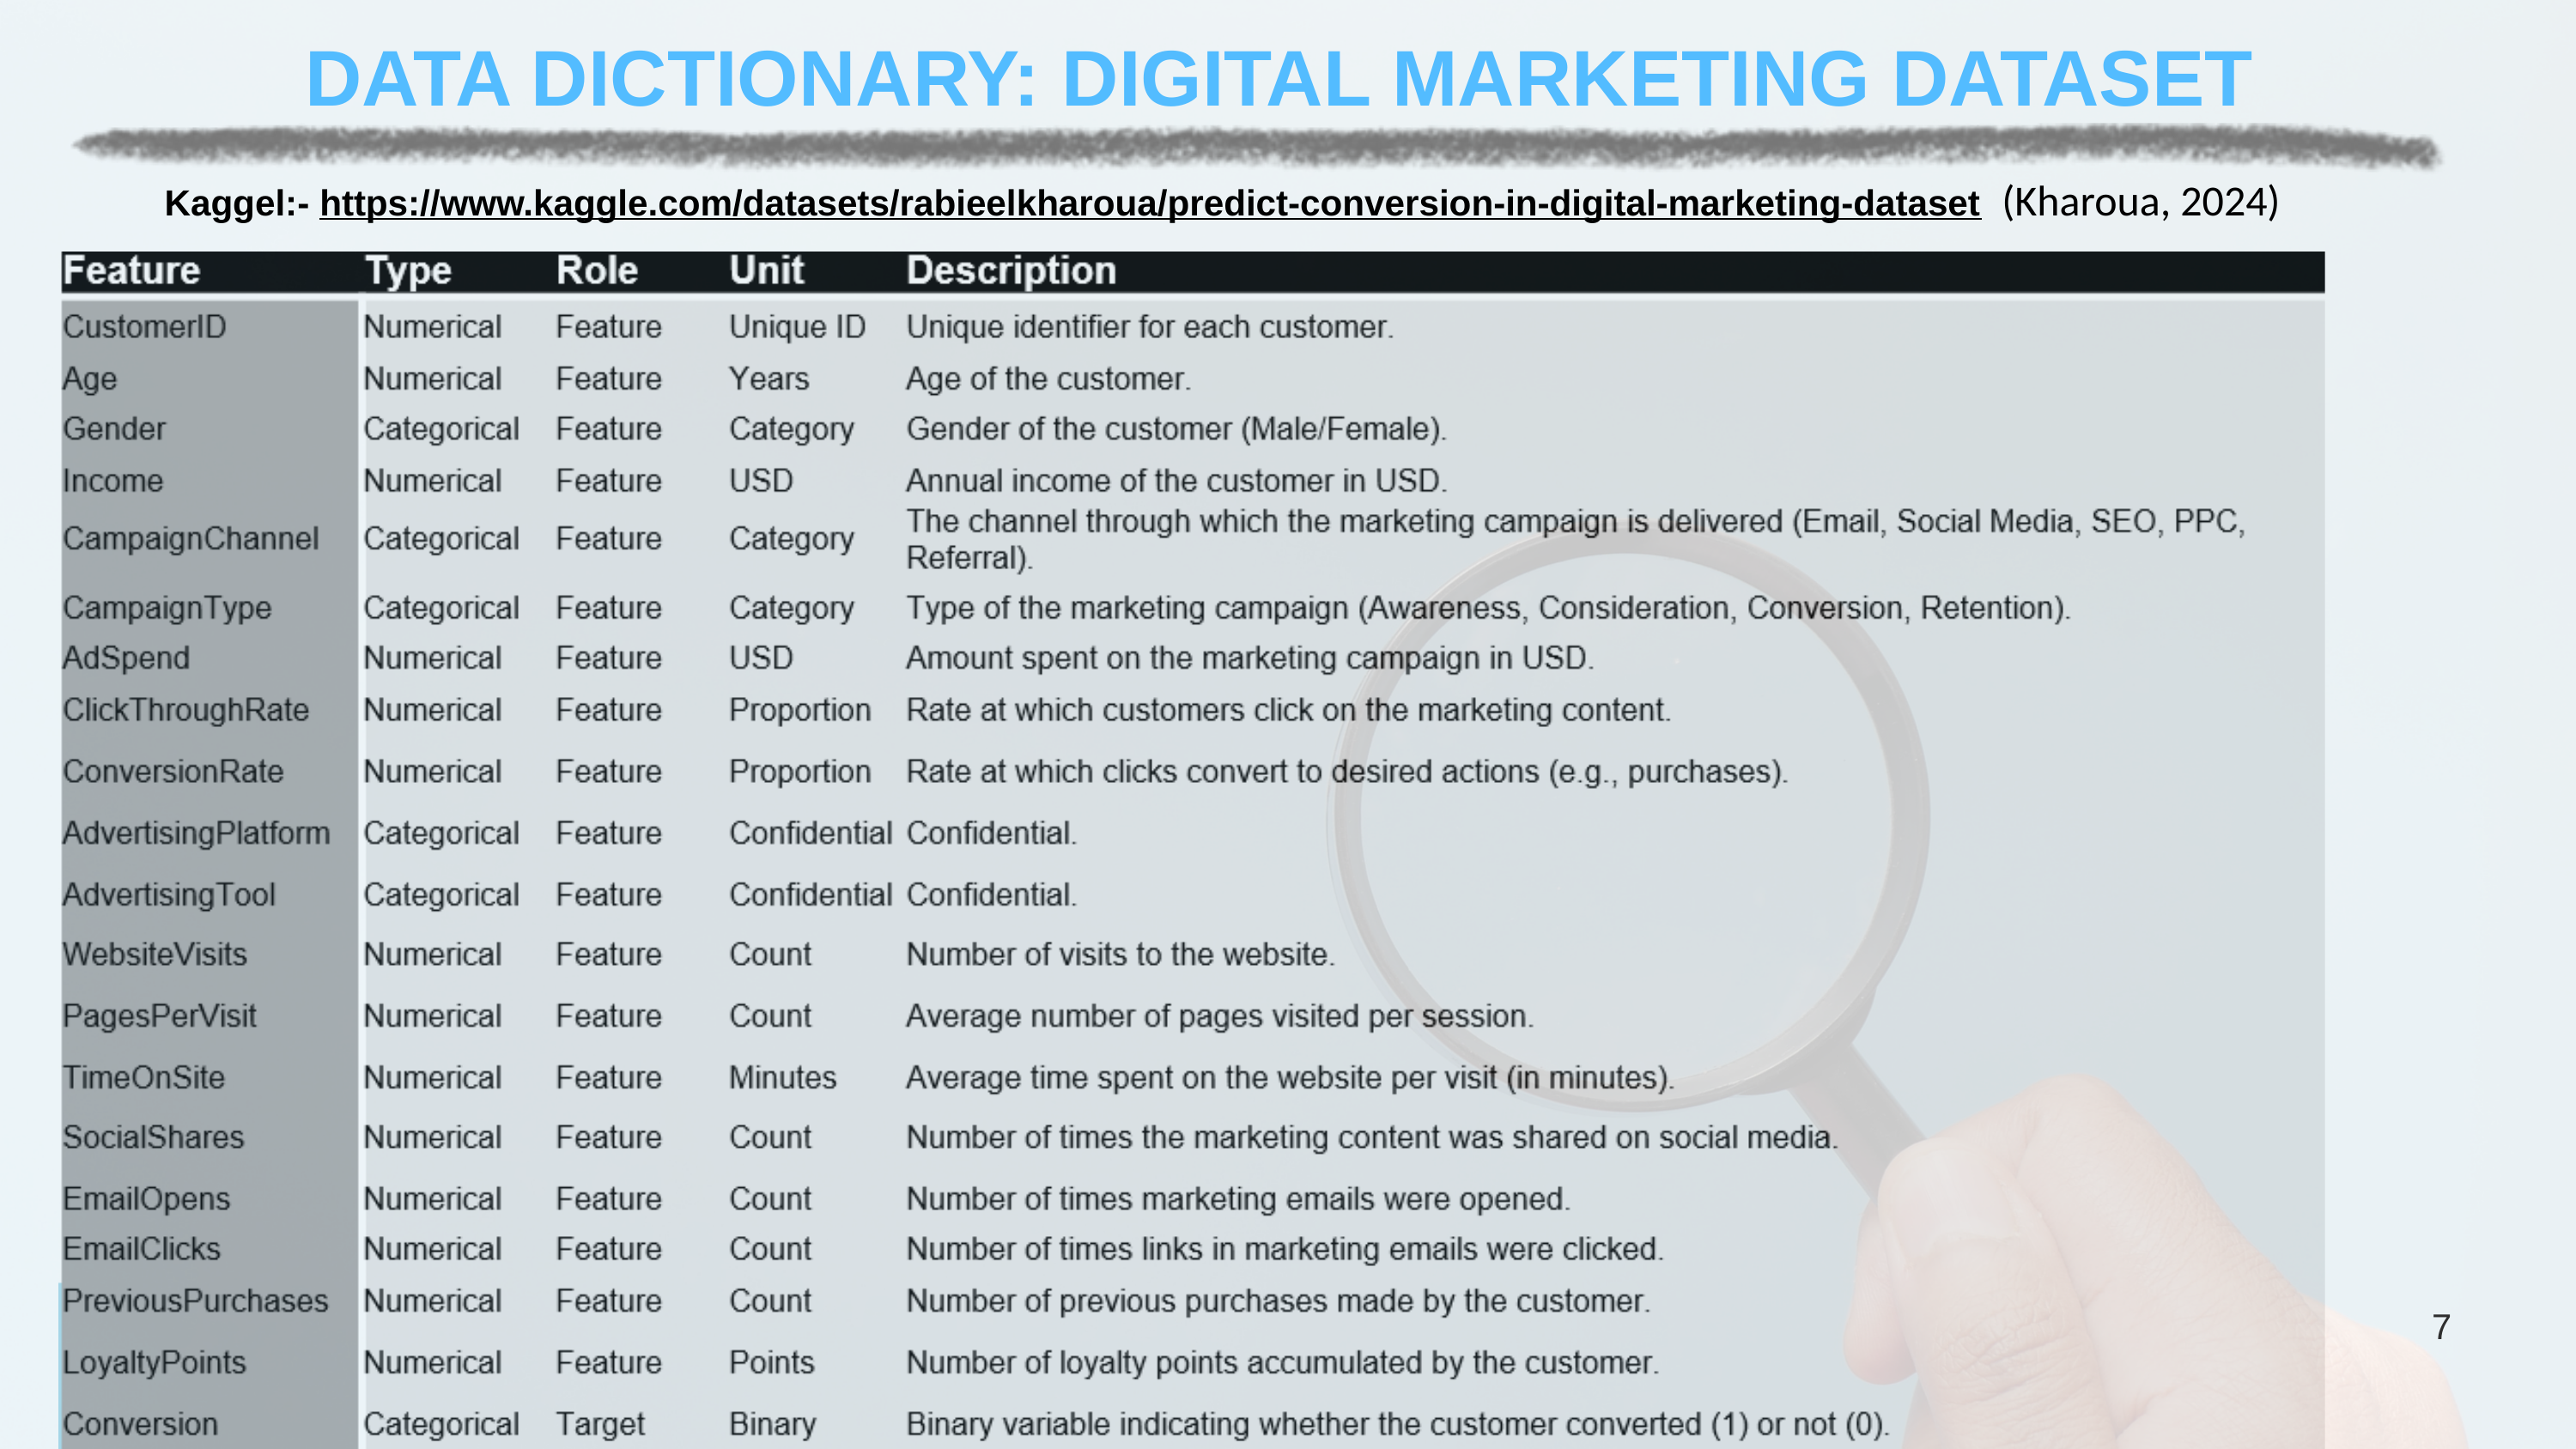

DATA DICTIONARY: DIGITAL MARKETING DATASET

 Kaggel:- https://www.kaggle.com/datasets/rabieelkharoua/predict-conversion-in-digital-marketing-dataset  (Kharoua, 2024)

7